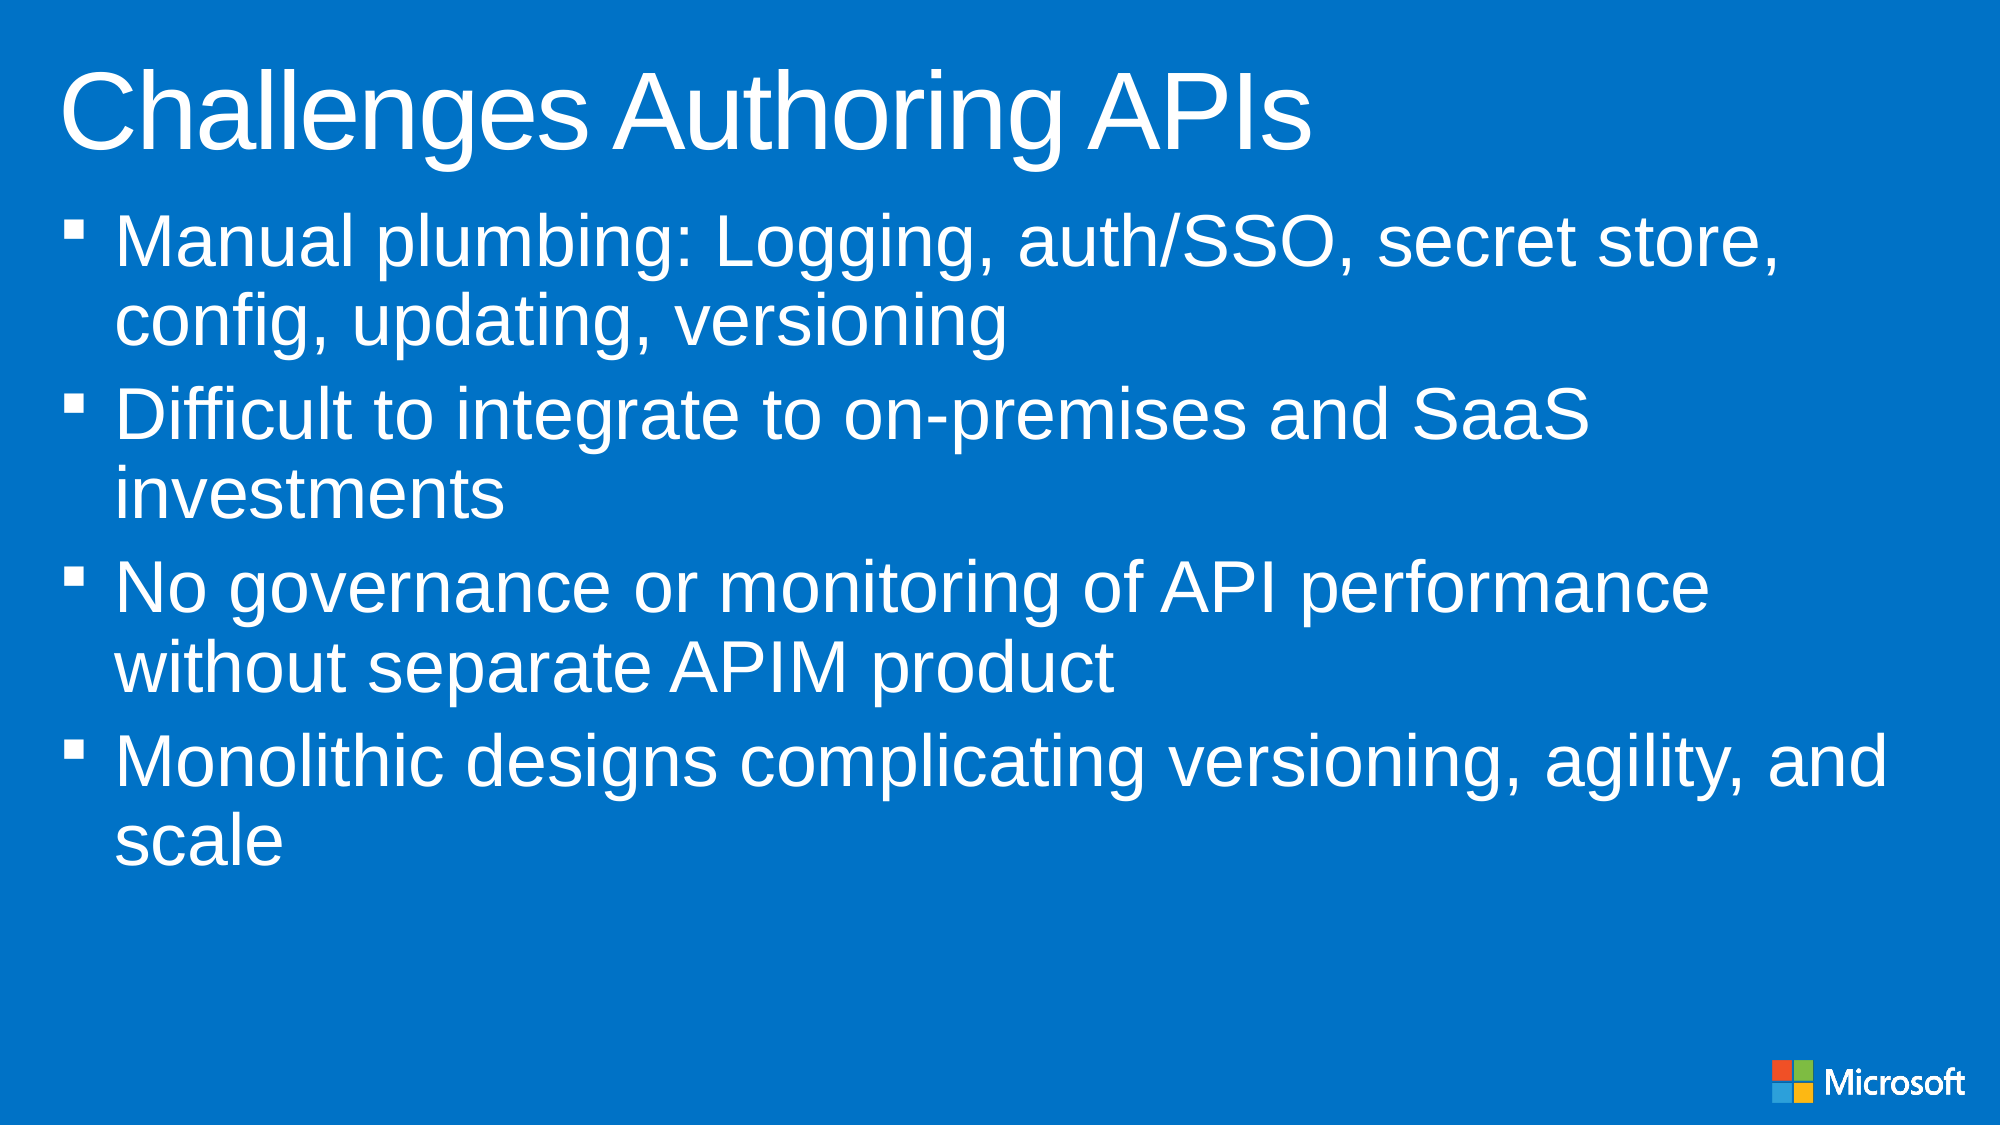

# Challenges Authoring APIs
Manual plumbing: Logging, auth/SSO, secret store, config, updating, versioning
Difficult to integrate to on-premises and SaaS investments
No governance or monitoring of API performance without separate APIM product
Monolithic designs complicating versioning, agility, and scale